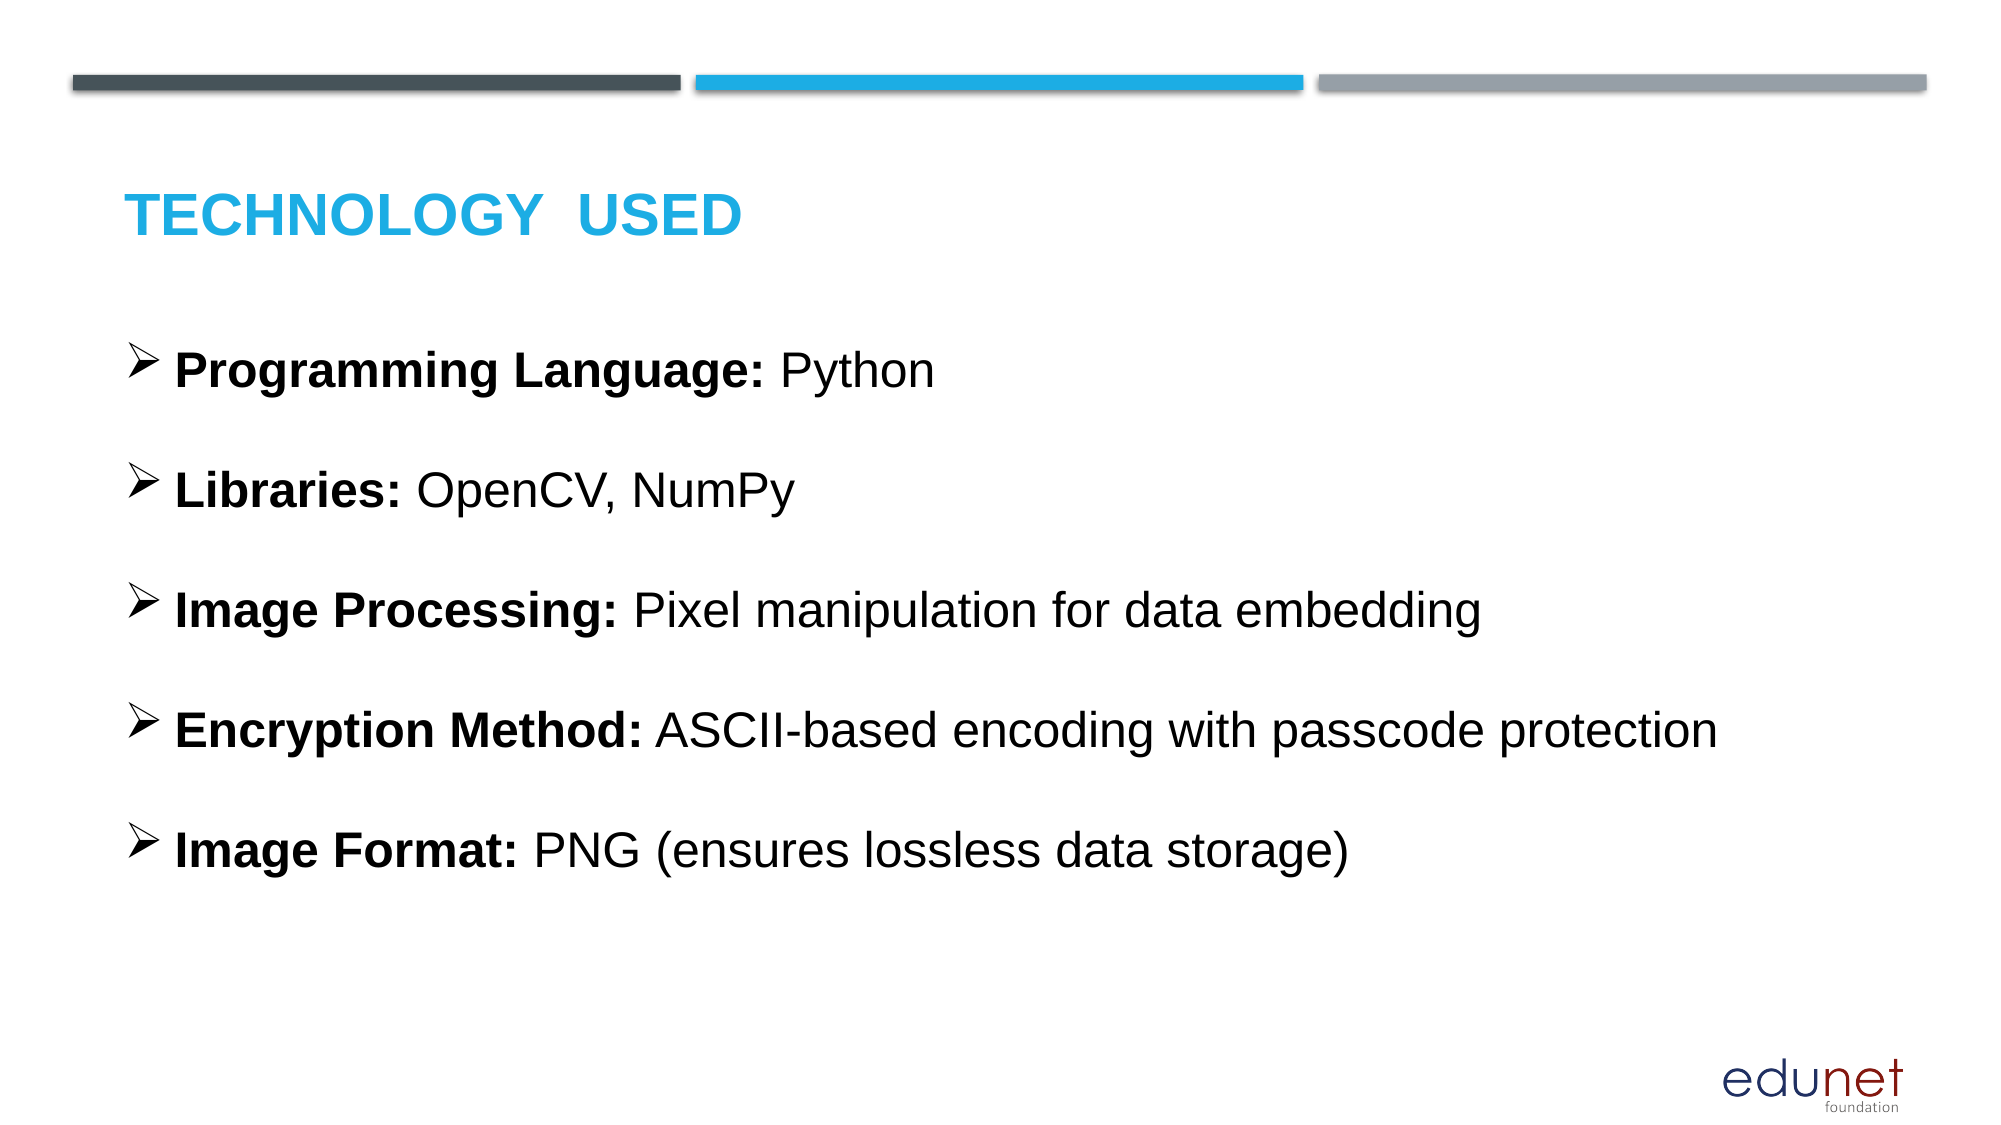

# Technology  used
Programming Language: Python
Libraries: OpenCV, NumPy
Image Processing: Pixel manipulation for data embedding
Encryption Method: ASCII-based encoding with passcode protection
Image Format: PNG (ensures lossless data storage)